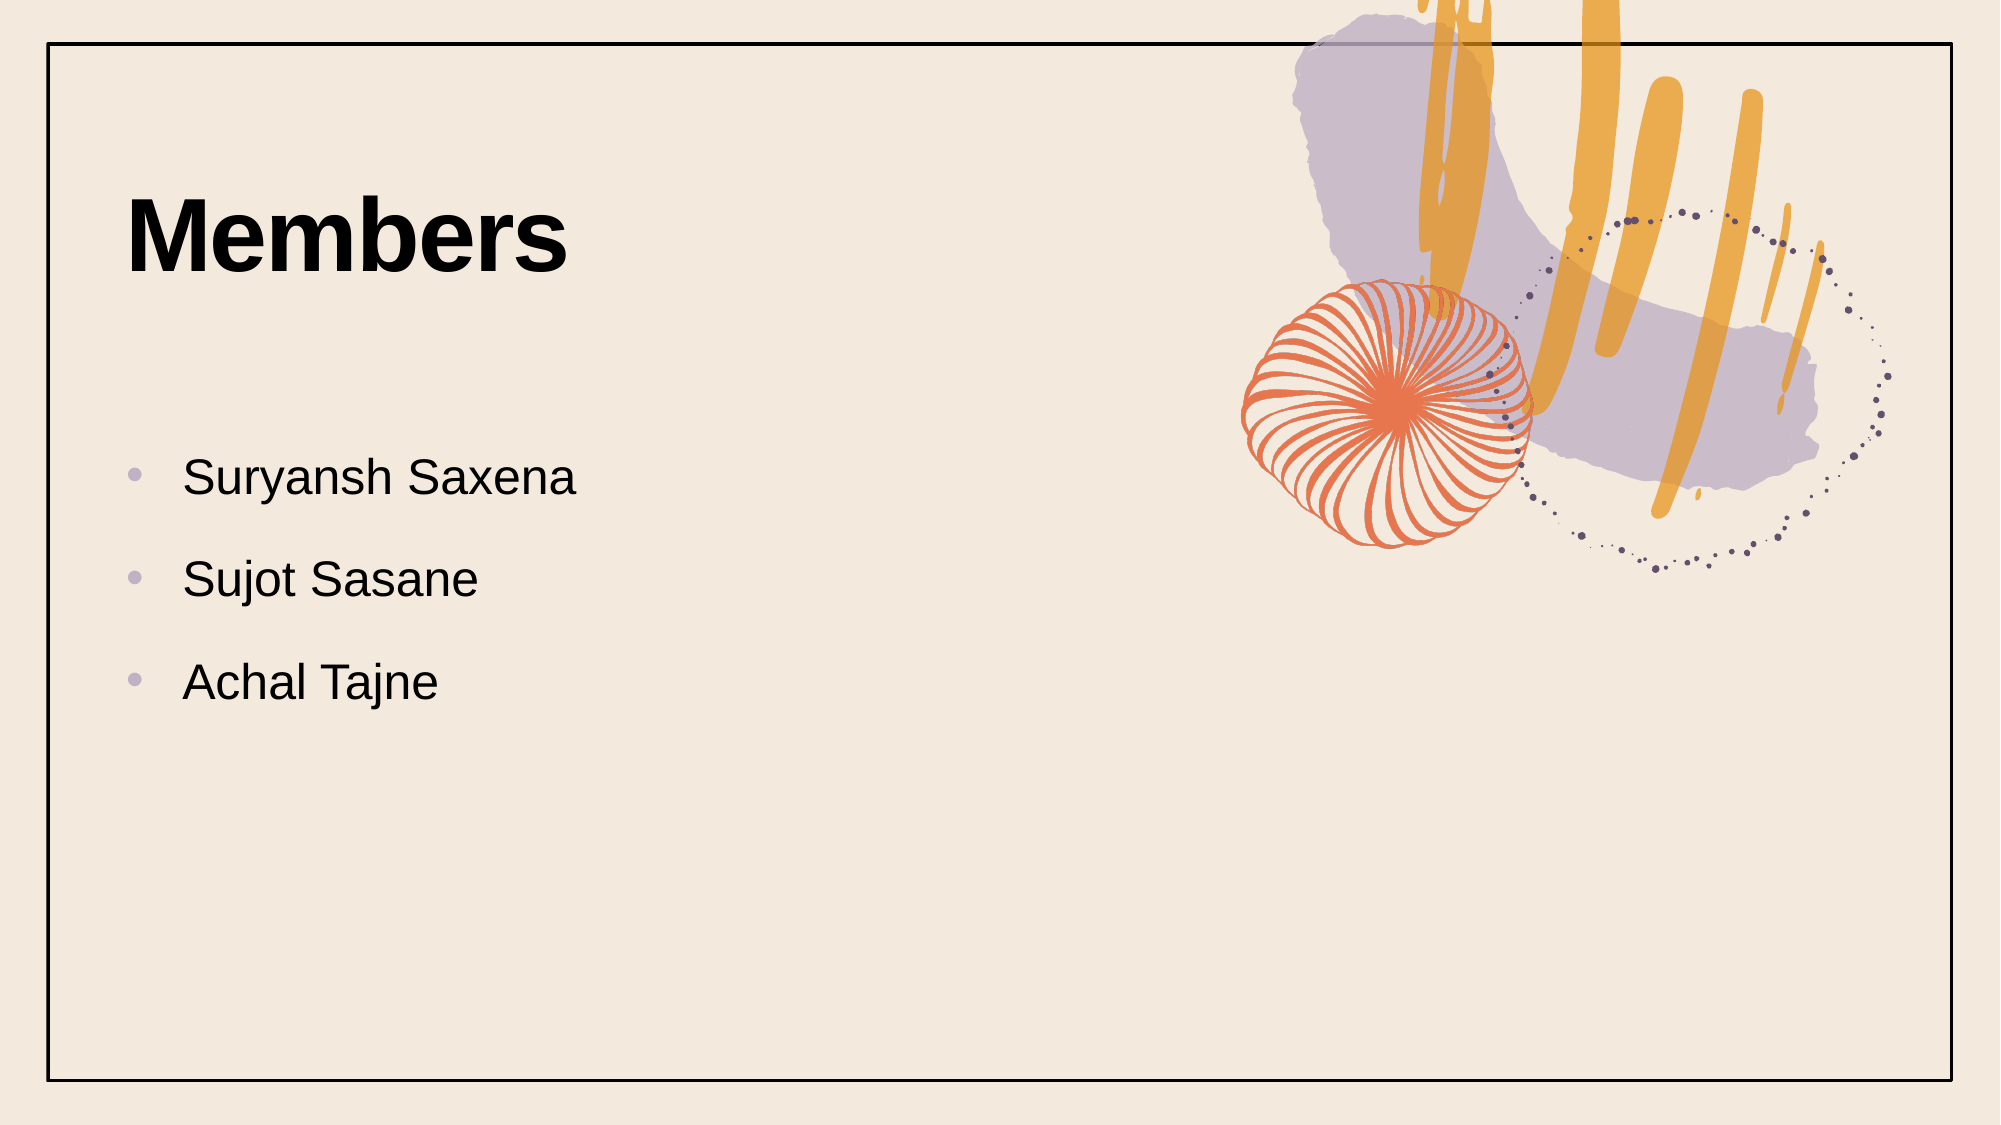

# Members
Suryansh Saxena
Sujot Sasane
Achal Tajne